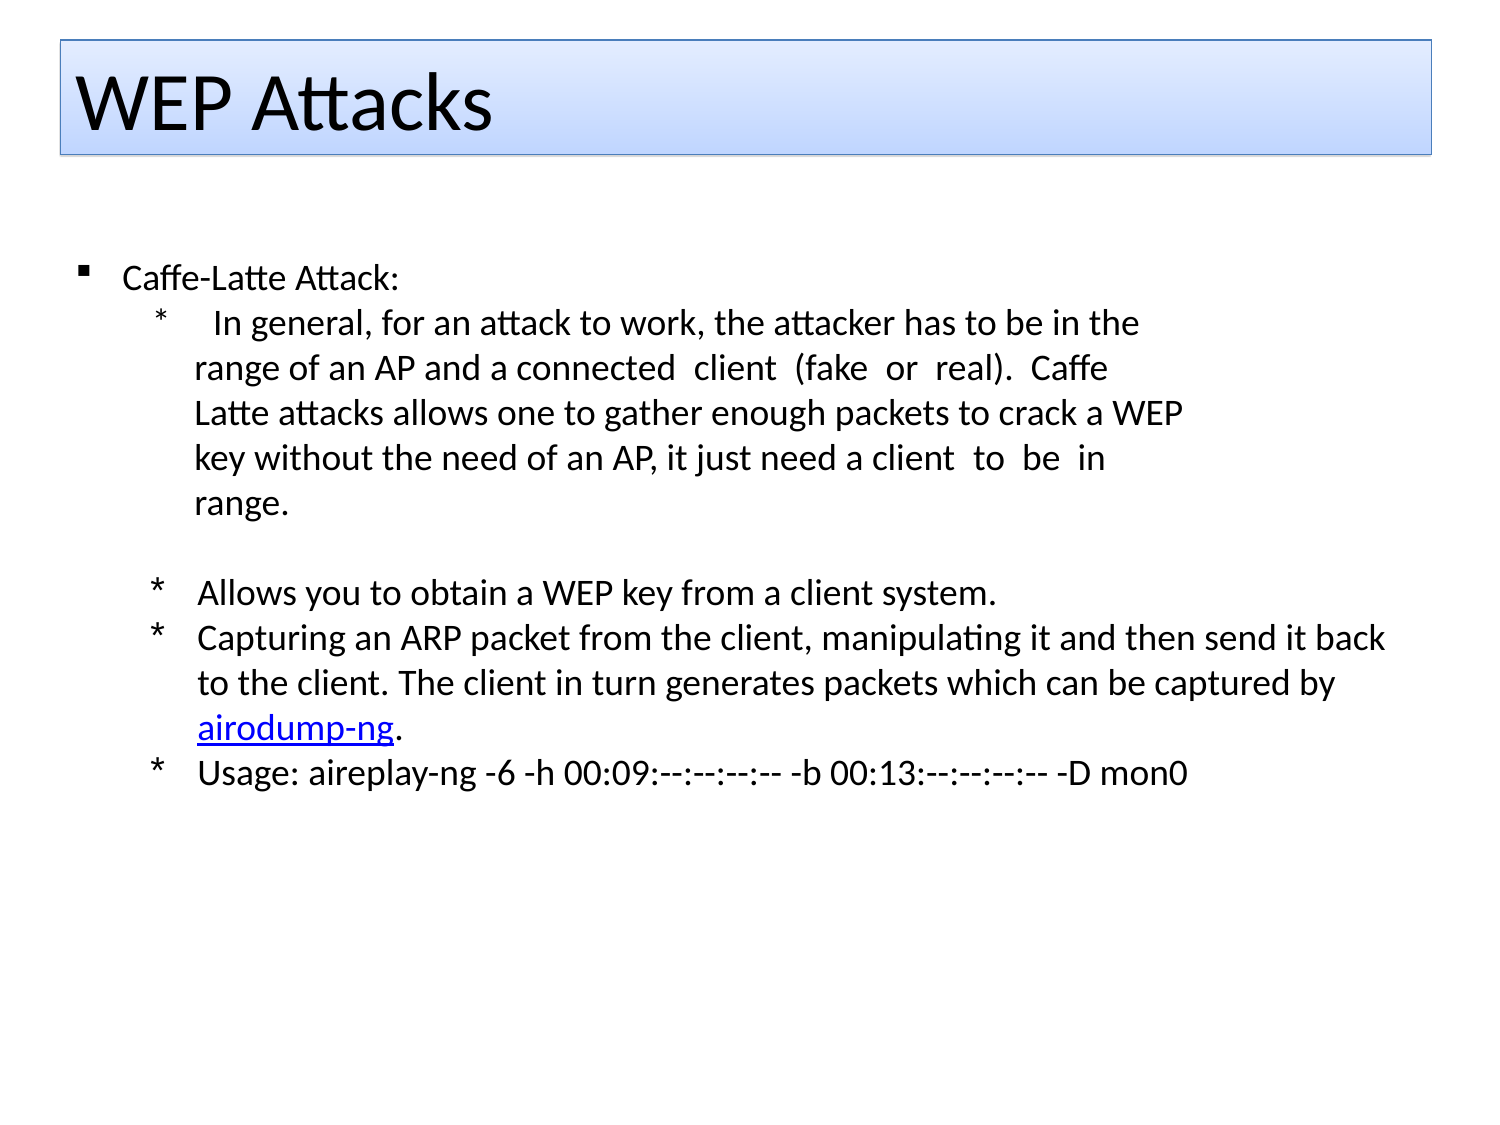

WEP Attacks

Caffe-Latte Attack:
         *     In general, for an attack to work, the attacker has to be in the
              range of an AP and a connected  client  (fake  or  real).  Caffe
              Latte attacks allows one to gather enough packets to crack a WEP
              key without the need of an AP, it just need a client  to  be  in
              range.

Allows you to obtain a WEP key from a client system.
Capturing an ARP packet from the client, manipulating it and then send it back to the client. The client in turn generates packets which can be captured by airodump-ng.
Usage: aireplay-ng -6 -h 00:09:--:--:--:-- -b 00:13:--:--:--:-- -D mon0